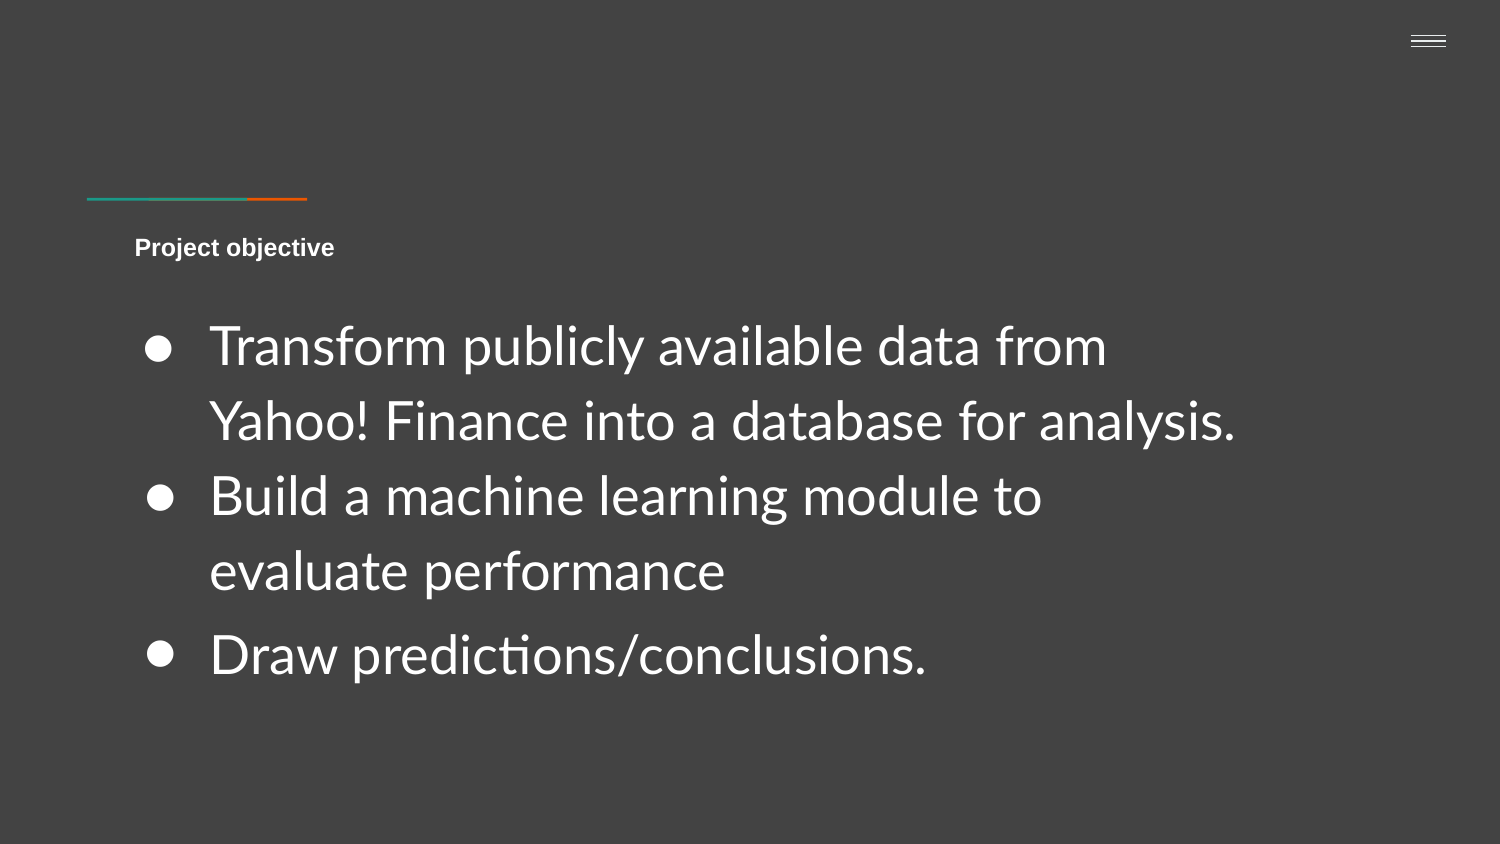

# Project objective
Transform publicly available data from Yahoo! Finance into a database for analysis.
Build a machine learning module to evaluate performance
Draw predictions/conclusions.